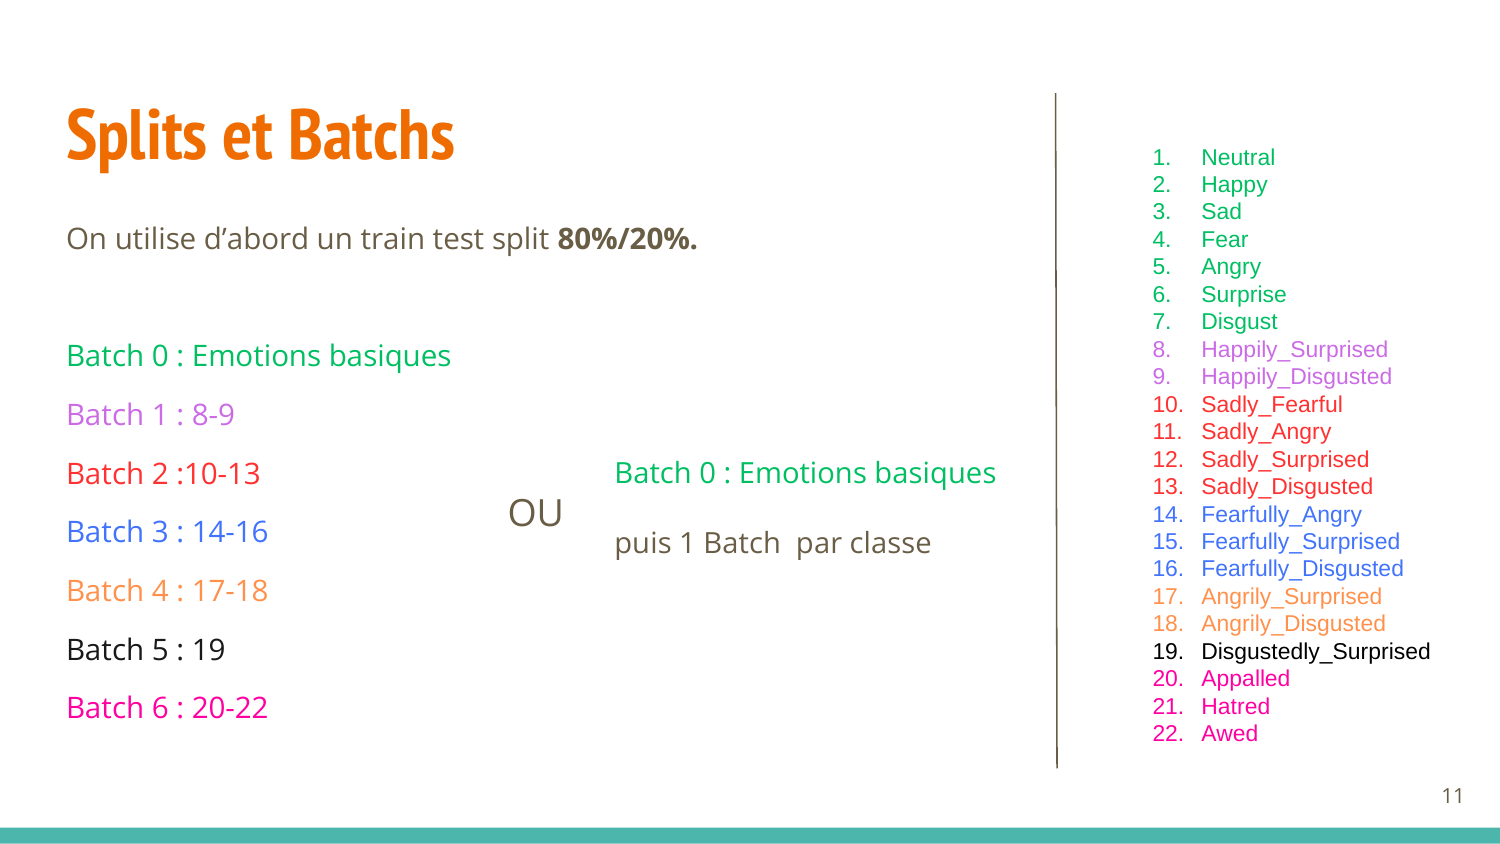

# Splits et Batchs
Neutral
Happy
Sad
Fear
Angry
Surprise
Disgust
Happily_Surprised
Happily_Disgusted
Sadly_Fearful
Sadly_Angry
Sadly_Surprised
Sadly_Disgusted
Fearfully_Angry
Fearfully_Surprised
Fearfully_Disgusted
Angrily_Surprised
Angrily_Disgusted
Disgustedly_Surprised
Appalled
Hatred
Awed
On utilise d’abord un train test split 80%/20%.

Batch 0 : Emotions basiques
Batch 1 : 8-9
Batch 2 :10-13
Batch 3 : 14-16
Batch 4 : 17-18
Batch 5 : 19
Batch 6 : 20-22

Batch 0 : Emotions basiques
puis 1 Batch  par classe
OU
11